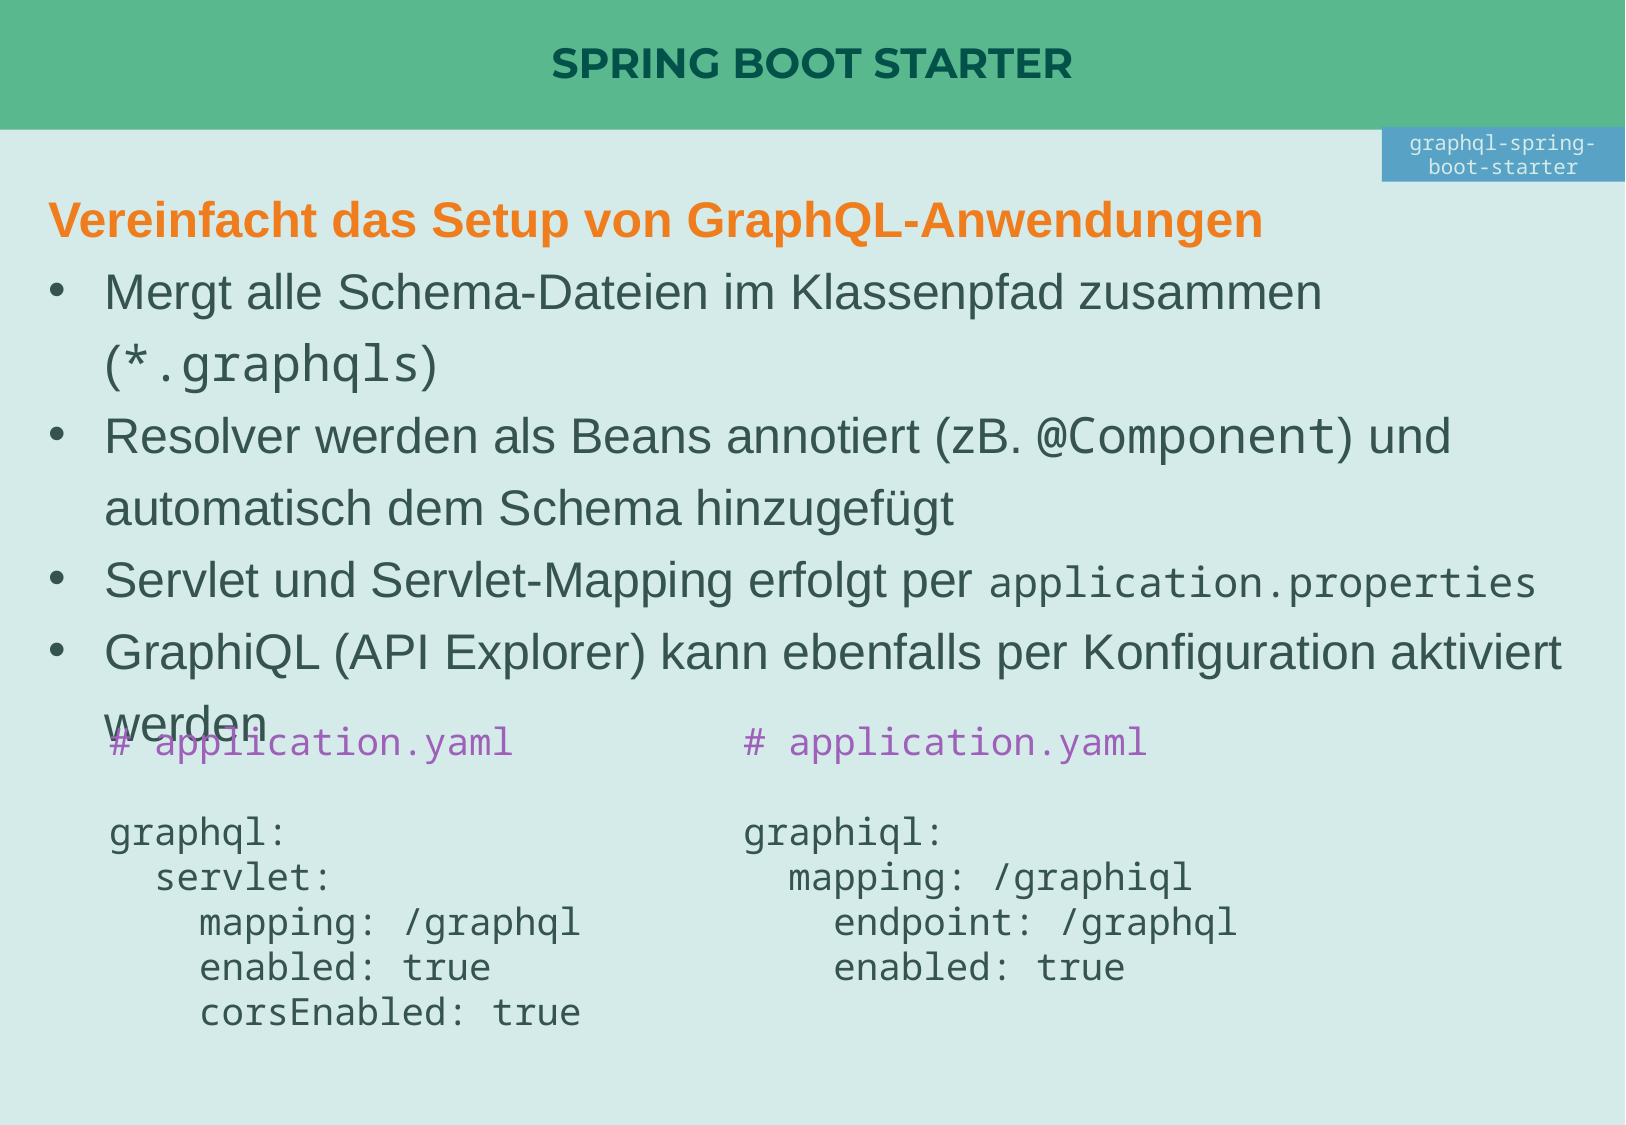

type Query {
 beer: [Beer!]!
 beer(beerId: ID!): Beer
 allBeers: [Beer!]! @deprecated(reason: "Use 'beer' field")
}

# Spring Boot Starter
graphql-spring-boot-starter
Vereinfacht das Setup von GraphQL-Anwendungen
Mergt alle Schema-Dateien im Klassenpfad zusammen (*.graphqls)
Resolver werden als Beans annotiert (zB. @Component) und automatisch dem Schema hinzugefügt
Servlet und Servlet-Mapping erfolgt per application.properties
GraphiQL (API Explorer) kann ebenfalls per Konfiguration aktiviert werden

# application.yaml

graphql:
  servlet:
    mapping: /graphql
    enabled: true
    corsEnabled: true
# application.yaml

graphiql:
  mapping: /graphiql
    endpoint: /graphql
    enabled: true